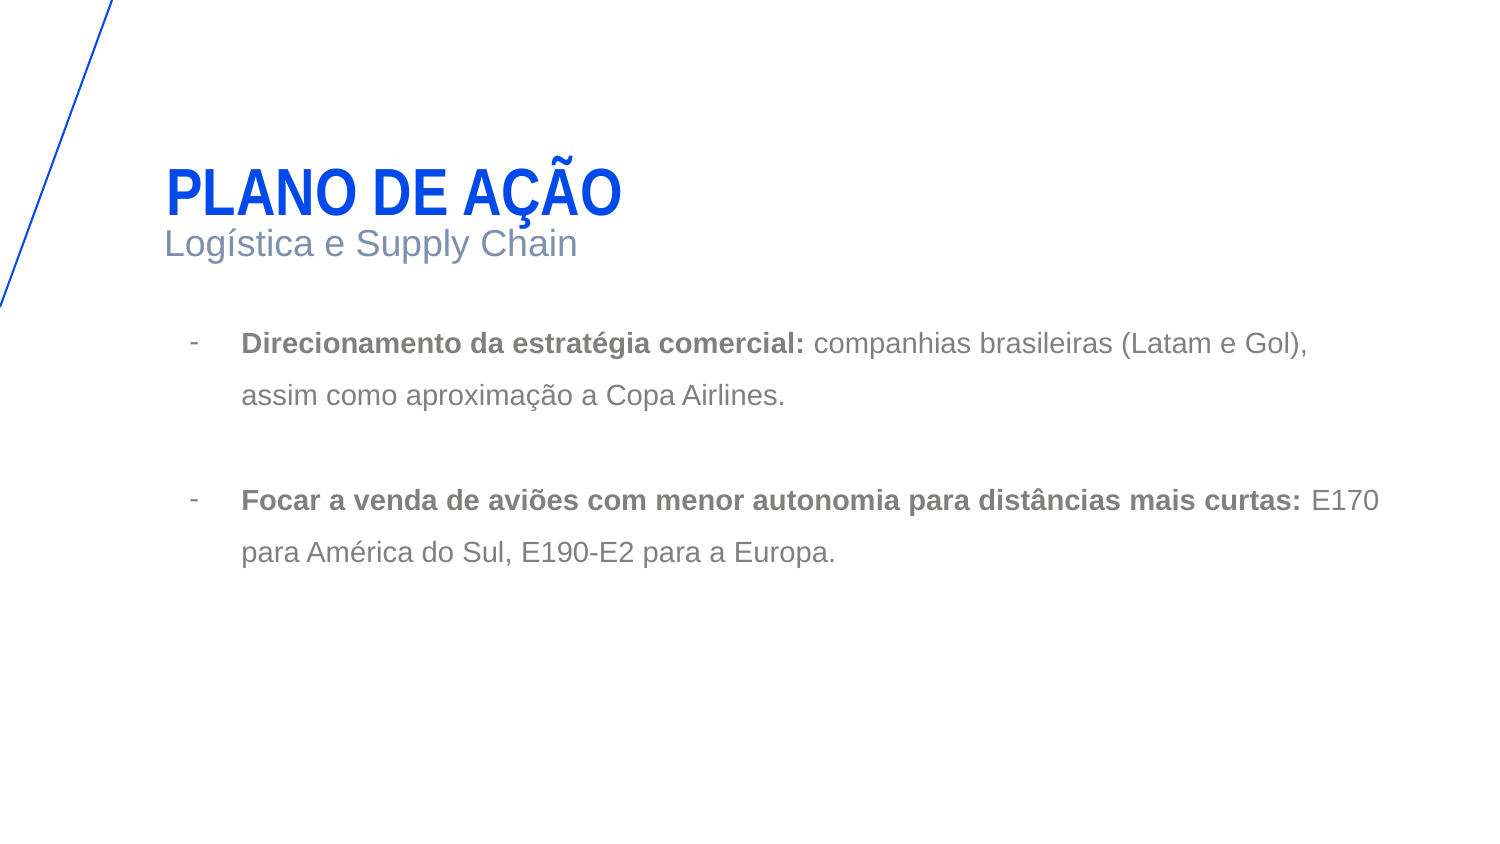

PLANO DE AÇÃO
Logística e Supply Chain
Direcionamento da estratégia comercial: companhias brasileiras (Latam e Gol), assim como aproximação a Copa Airlines.

Focar a venda de aviões com menor autonomia para distâncias mais curtas: E170 para América do Sul, E190-E2 para a Europa.